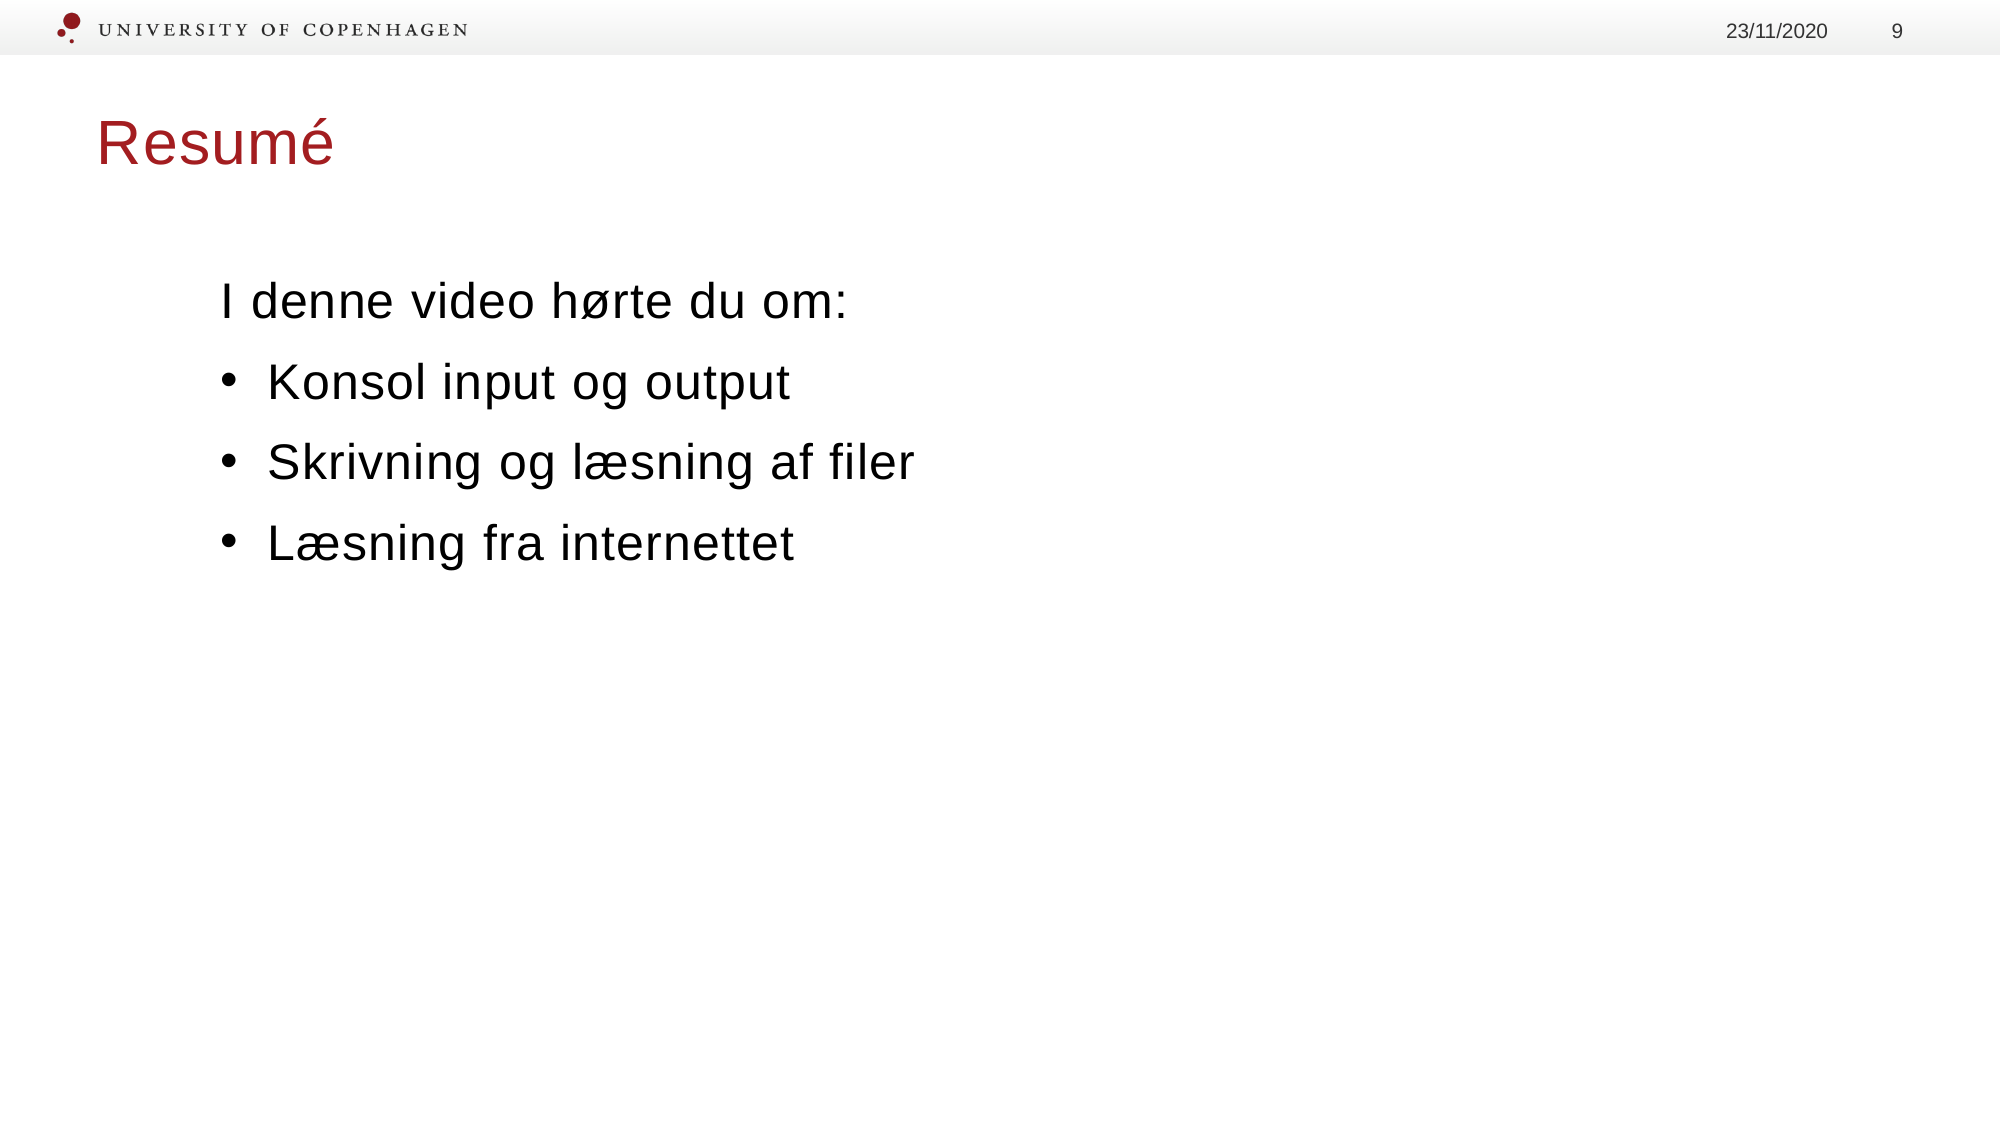

23/11/2020
9
# Resumé
I denne video hørte du om:
Konsol input og output
Skrivning og læsning af filer
Læsning fra internettet